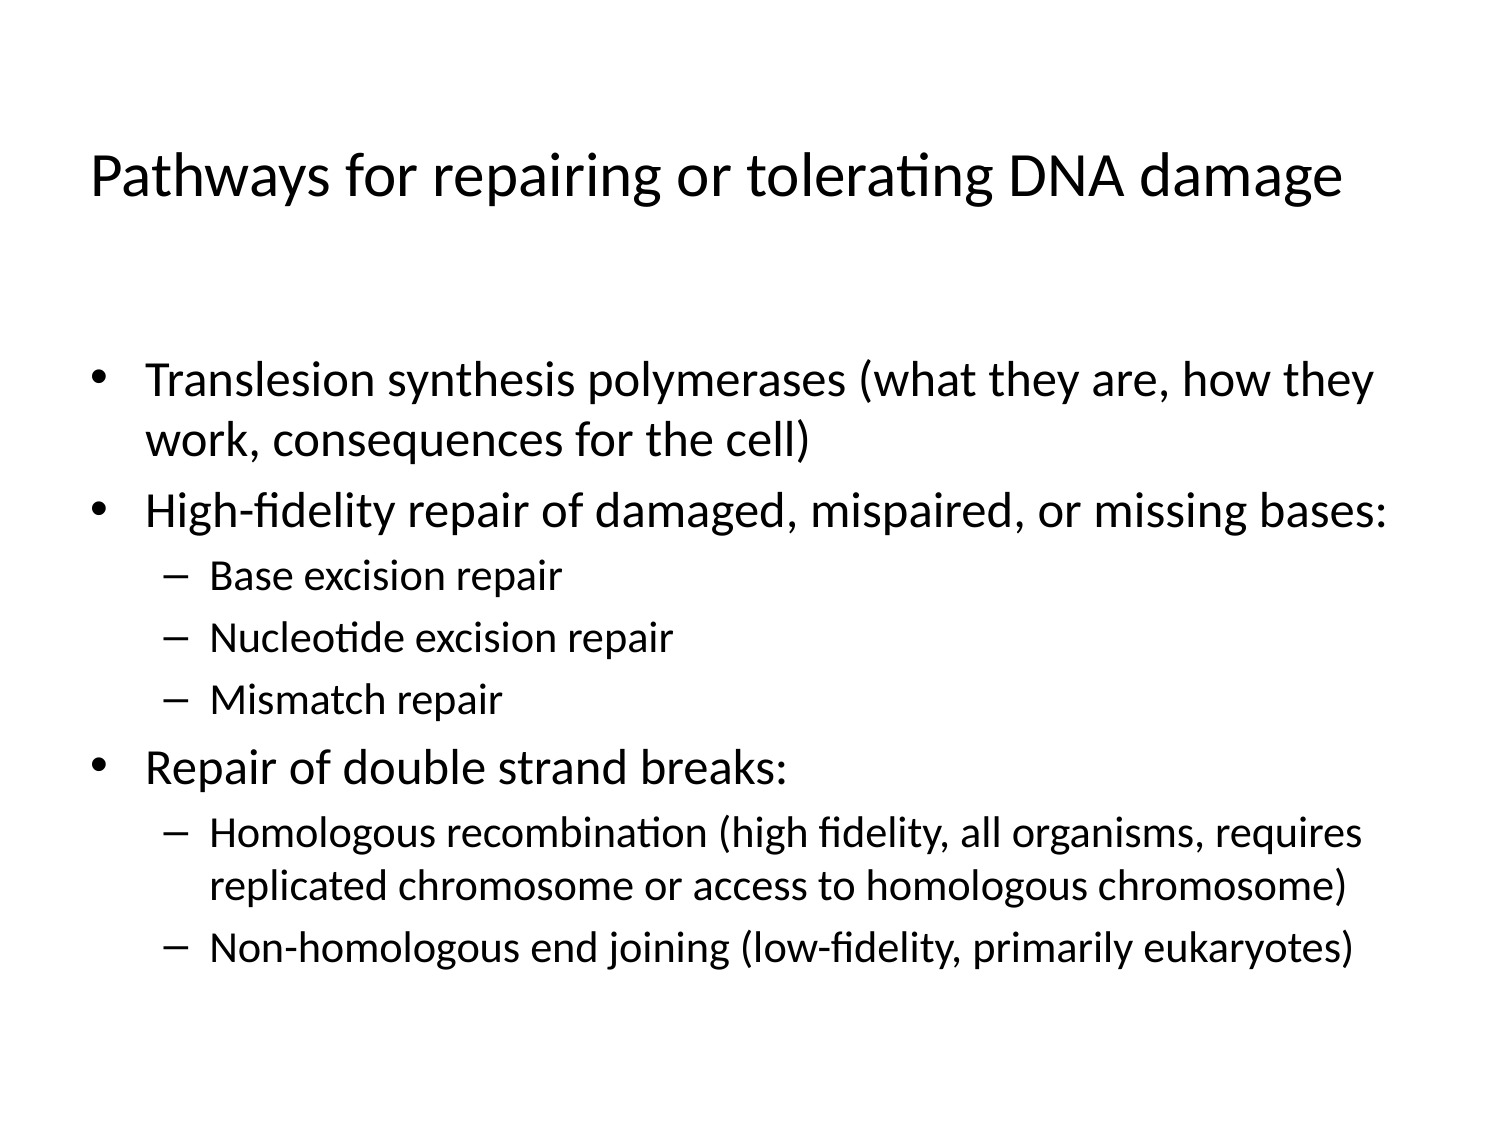

# Pathways for repairing or tolerating DNA damage
Translesion synthesis polymerases (what they are, how they work, consequences for the cell)
High-fidelity repair of damaged, mispaired, or missing bases:
Base excision repair
Nucleotide excision repair
Mismatch repair
Repair of double strand breaks:
Homologous recombination (high fidelity, all organisms, requires replicated chromosome or access to homologous chromosome)
Non-homologous end joining (low-fidelity, primarily eukaryotes)